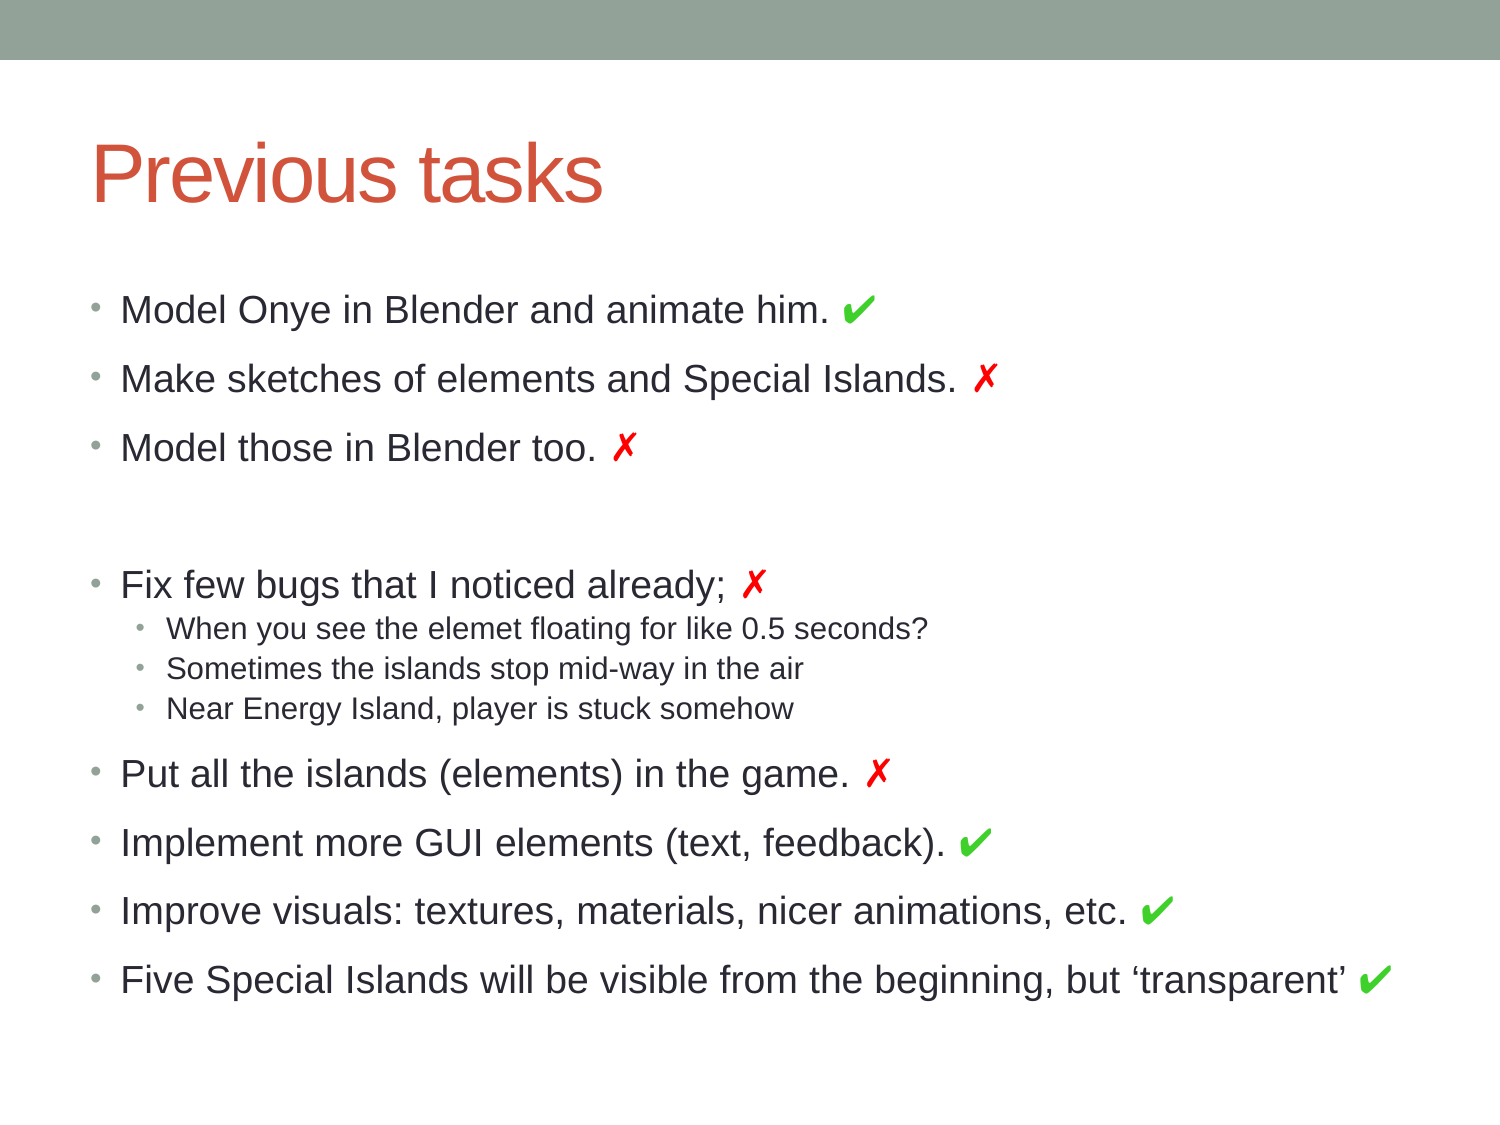

# Previous tasks
Model Onye in Blender and animate him. ✔
Make sketches of elements and Special Islands. ✗
Model those in Blender too. ✗

Fix few bugs that I noticed already; ✗
When you see the elemet floating for like 0.5 seconds?
Sometimes the islands stop mid-way in the air
Near Energy Island, player is stuck somehow
Put all the islands (elements) in the game. ✗
Implement more GUI elements (text, feedback). ✔
Improve visuals: textures, materials, nicer animations, etc. ✔
Five Special Islands will be visible from the beginning, but ‘transparent’ ✔